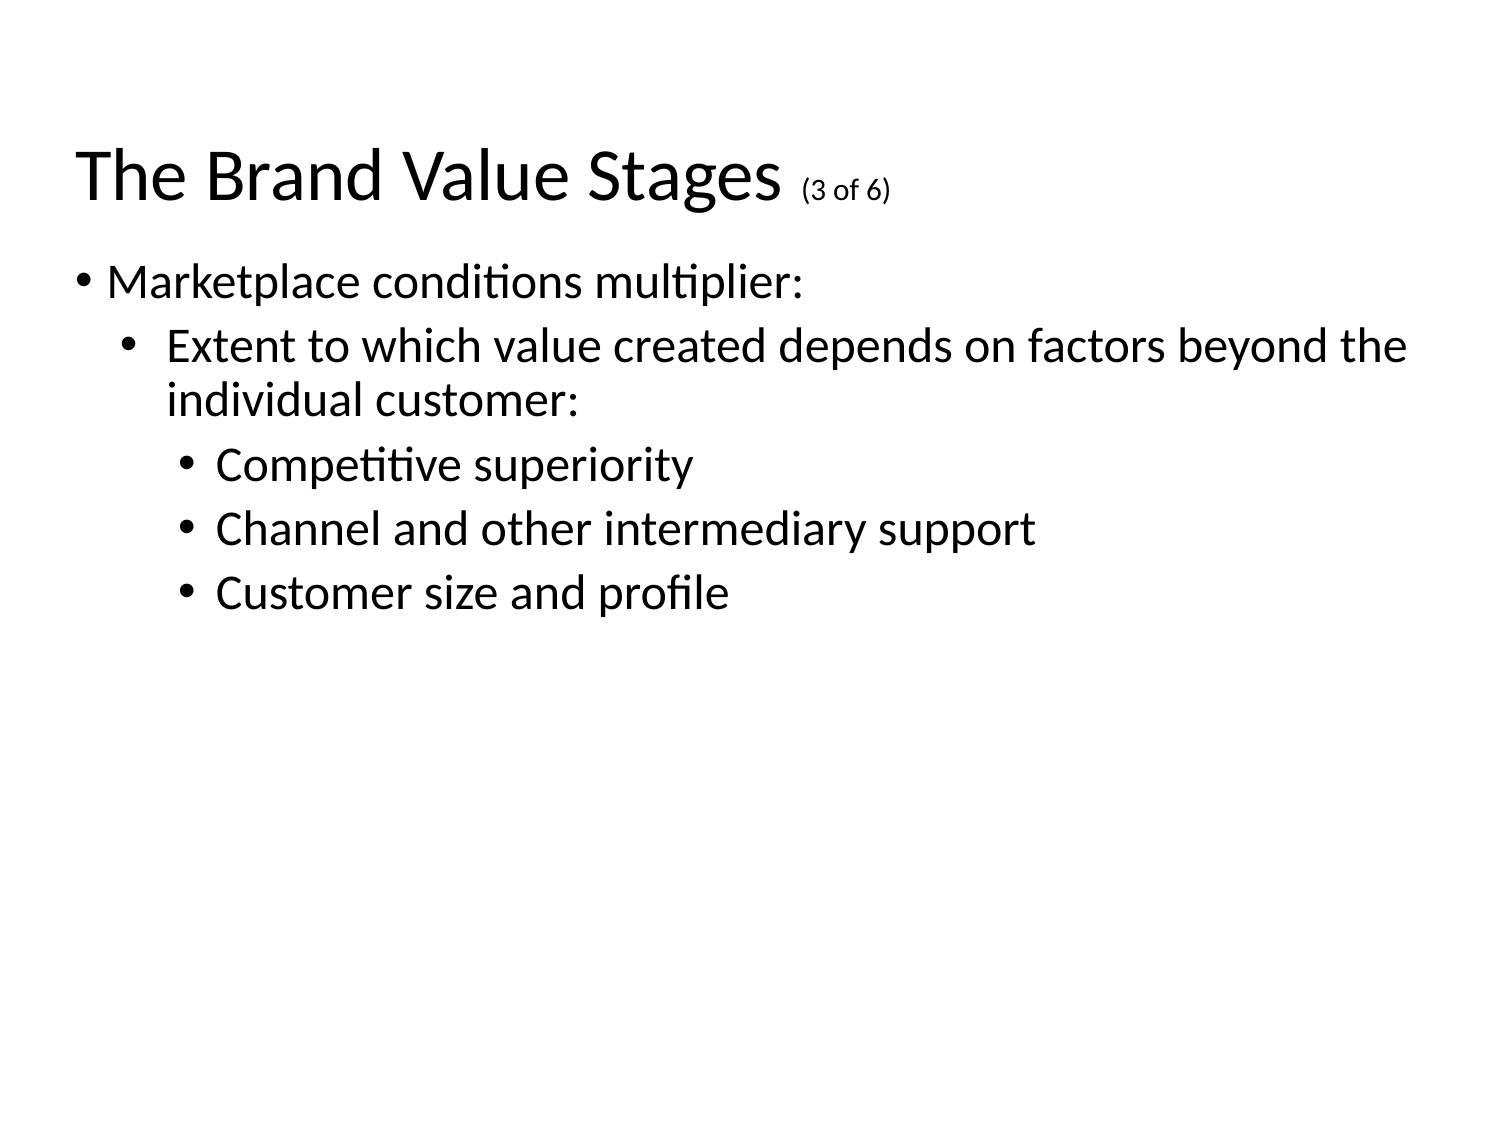

# The Brand Value Stages (3 of 6)
Marketplace conditions multiplier:
Extent to which value created depends on factors beyond the individual customer:
Competitive superiority
Channel and other intermediary support
Customer size and profile